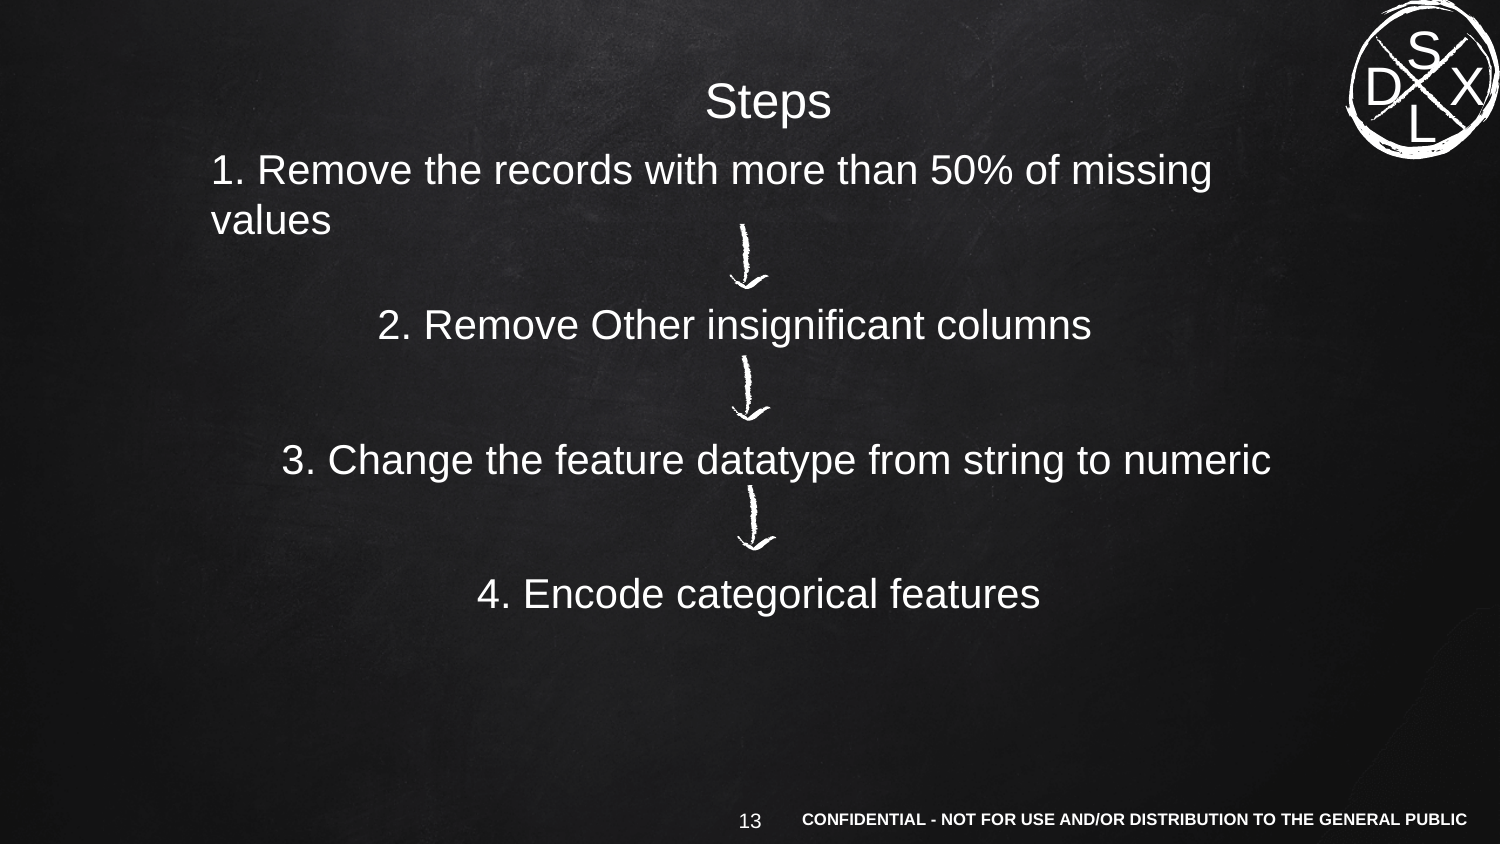

Steps
1. Remove the records with more than 50% of missing values

2. Remove Other insignificant columns

3. Change the feature datatype from string to numeric

4. Encode categorical features
13